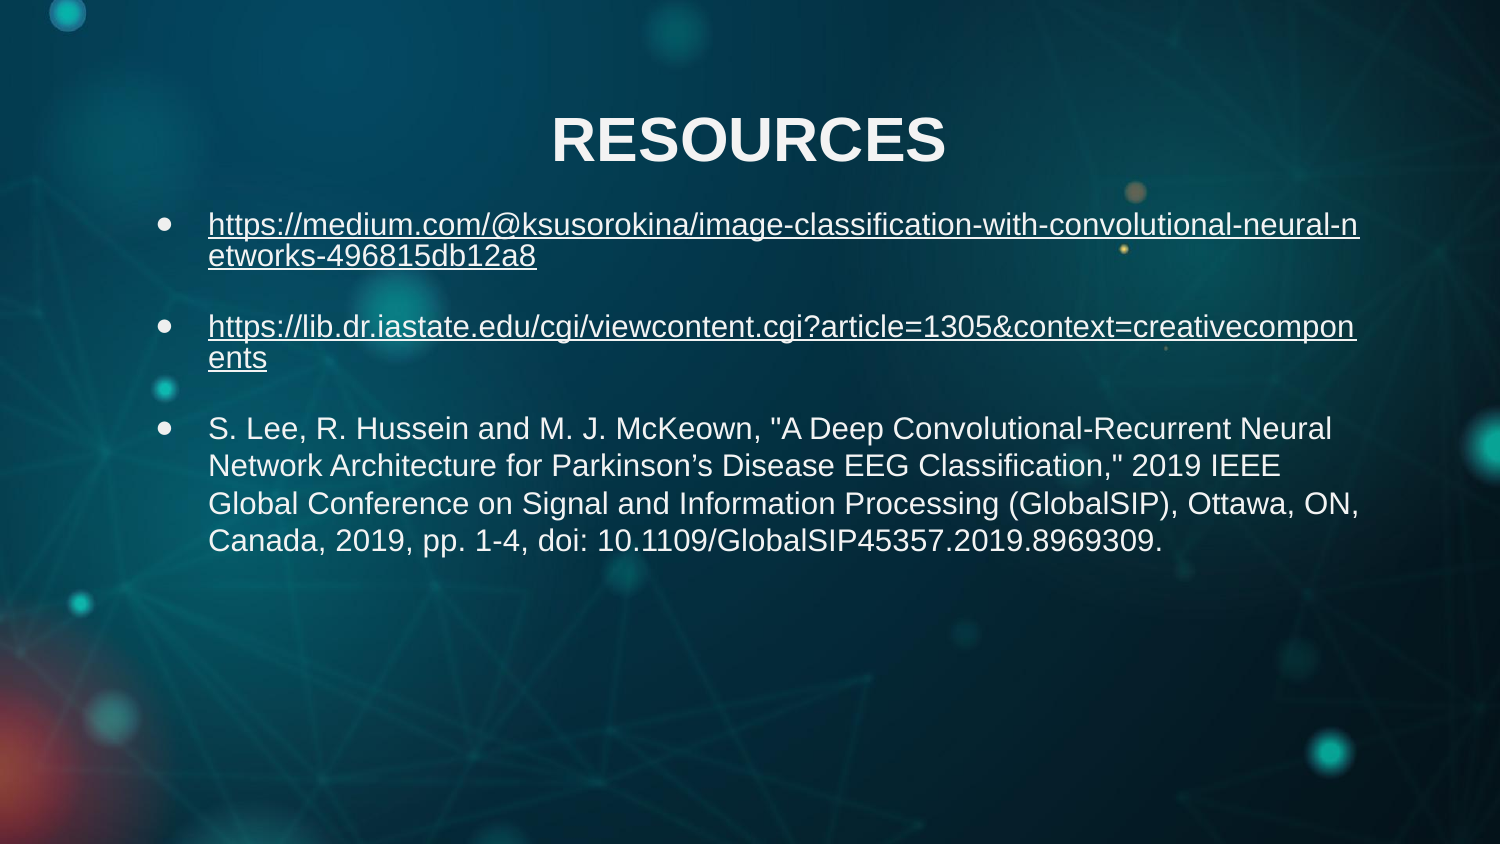

# RESOURCES
https://medium.com/@ksusorokina/image-classification-with-convolutional-neural-networks-496815db12a8
https://lib.dr.iastate.edu/cgi/viewcontent.cgi?article=1305&context=creativecomponents
S. Lee, R. Hussein and M. J. McKeown, "A Deep Convolutional-Recurrent Neural Network Architecture for Parkinson’s Disease EEG Classification," 2019 IEEE Global Conference on Signal and Information Processing (GlobalSIP), Ottawa, ON, Canada, 2019, pp. 1-4, doi: 10.1109/GlobalSIP45357.2019.8969309.